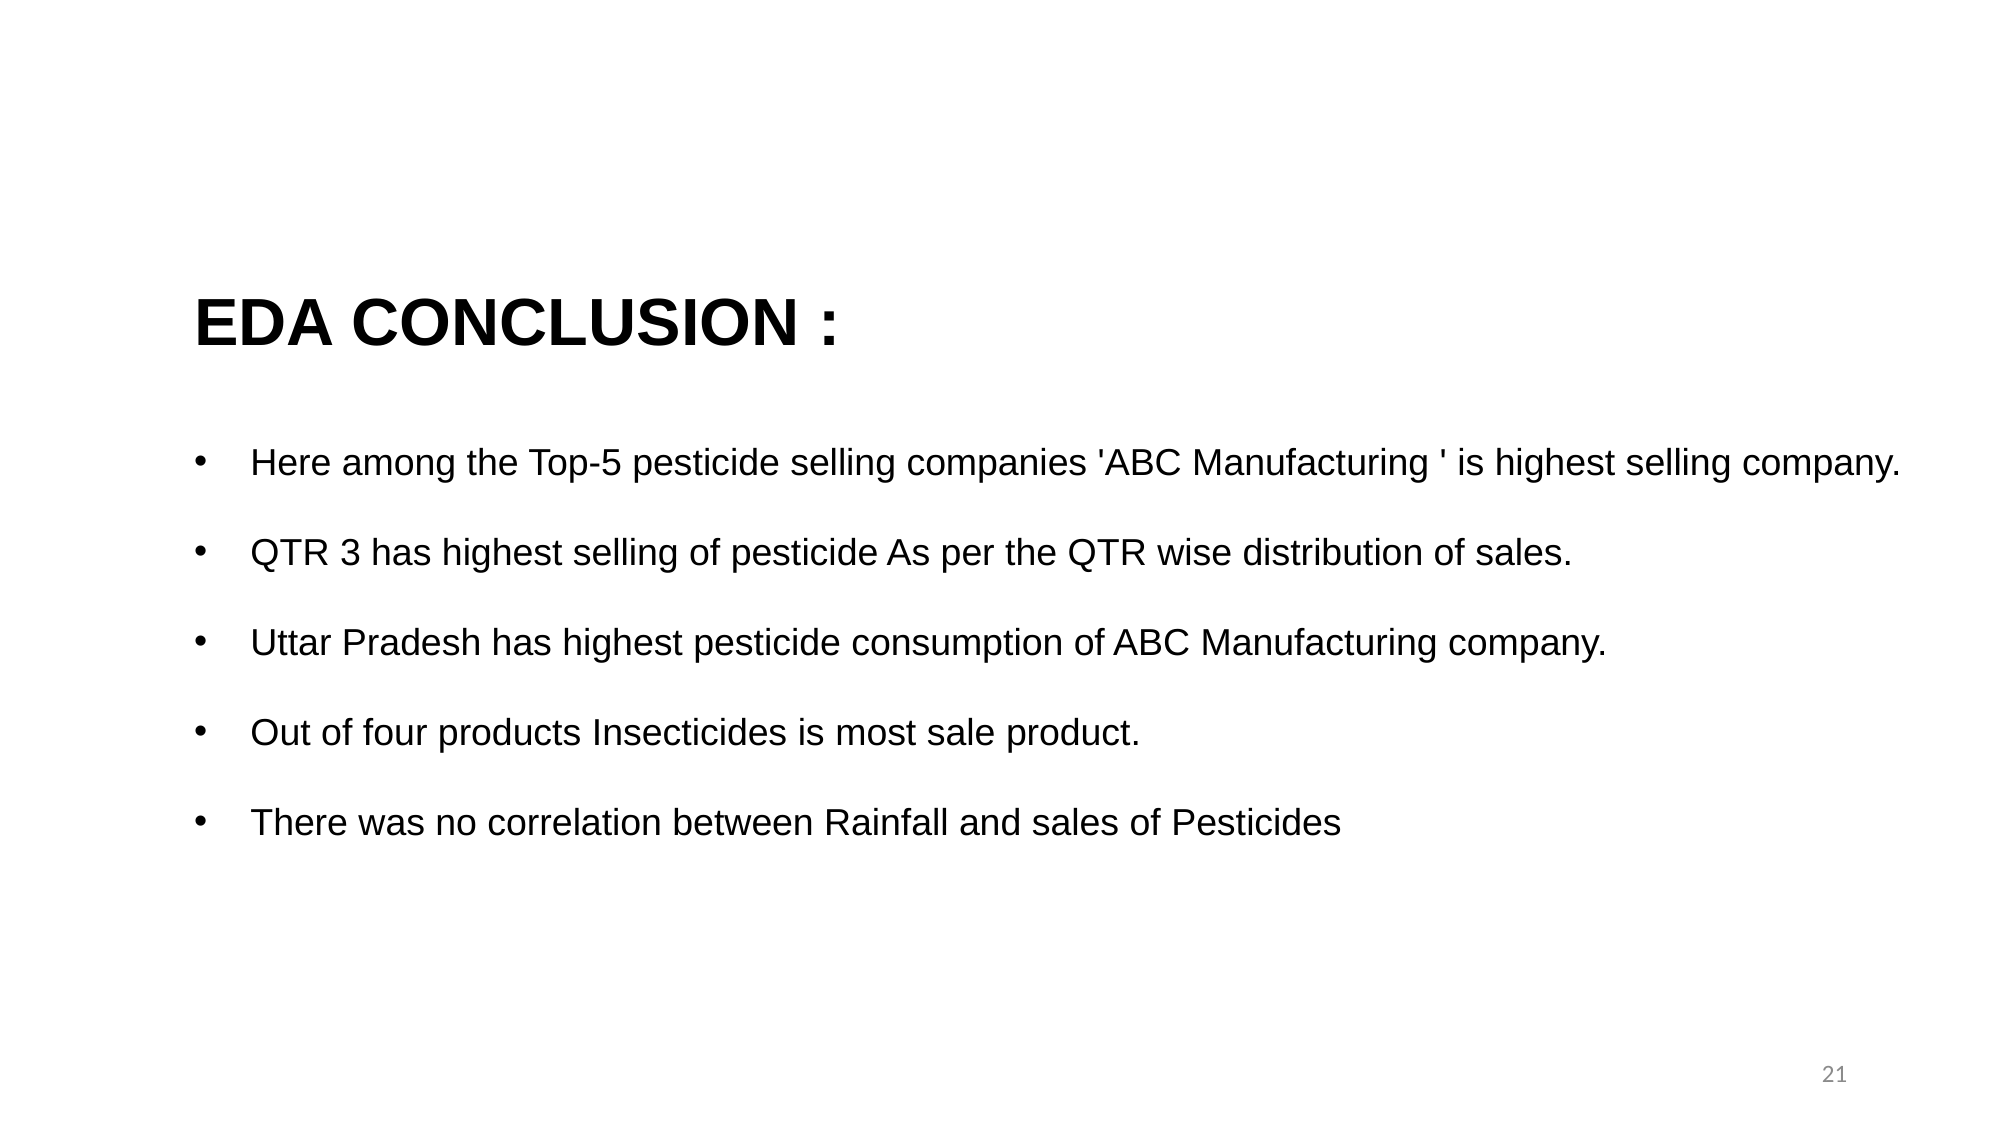

EDA CONCLUSION :

Here among the Top-5 pesticide selling companies 'ABC Manufacturing ' is highest selling company.

QTR 3 has highest selling of pesticide As per the QTR wise distribution of sales.

Uttar Pradesh has highest pesticide consumption of ABC Manufacturing company.

Out of four products Insecticides is most sale product.

There was no correlation between Rainfall and sales of Pesticides

21